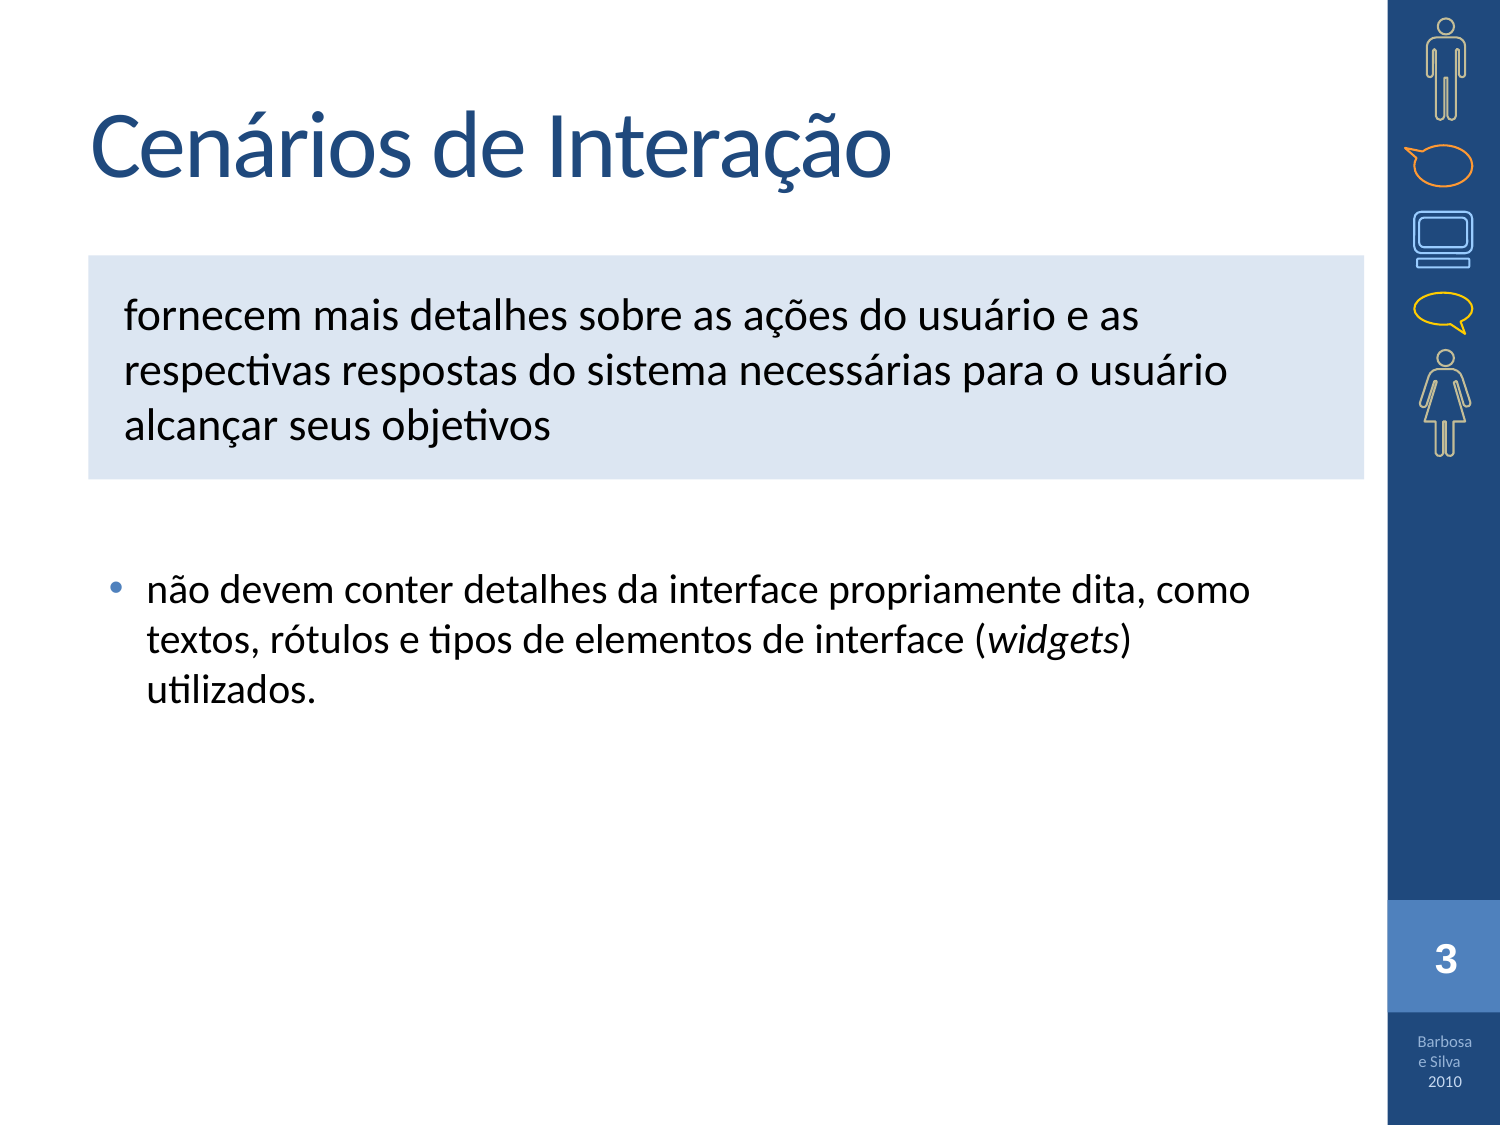

# Cenários de Interação
fornecem mais detalhes sobre as ações do usuário e as respectivas respostas do sistema necessárias para o usuário alcançar seus objetivos

não devem conter detalhes da interface propriamente dita, como textos, rótulos e tipos de elementos de interface (widgets) utilizados.